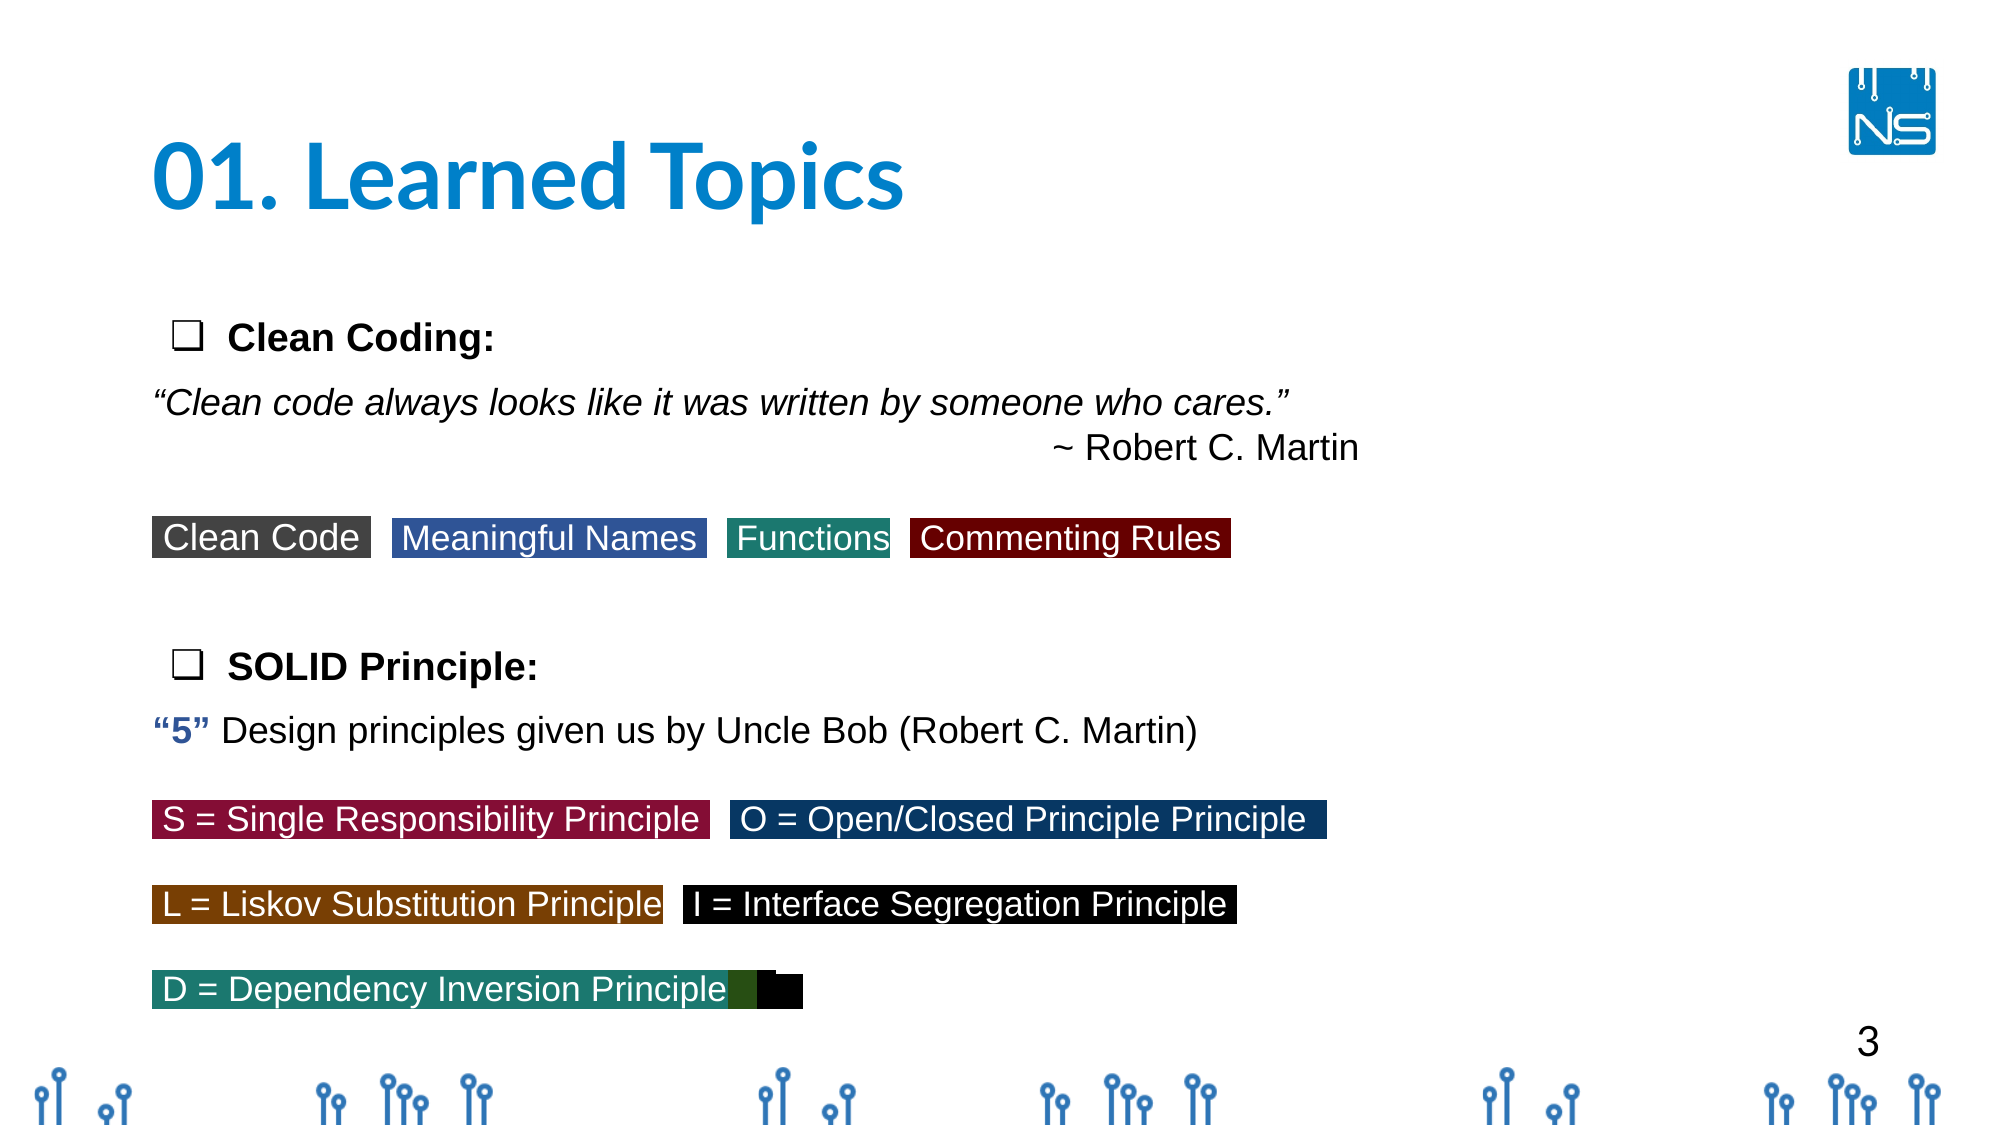

# 01. Learned Topics
Clean Coding:
“Clean code always looks like it was written by someone who cares.”
~ Robert C. Martin

 Clean Code    Meaningful Names    Functions   Commenting Rules
SOLID Principle:
“5” Design principles given us by Uncle Bob (Robert C. Martin)

 S = Single Responsibility Principle    O = Open/Closed Principle Principle

 L = Liskov Substitution Principle   I = Interface Segregation Principle

 D = Dependency Inversion Principle
3